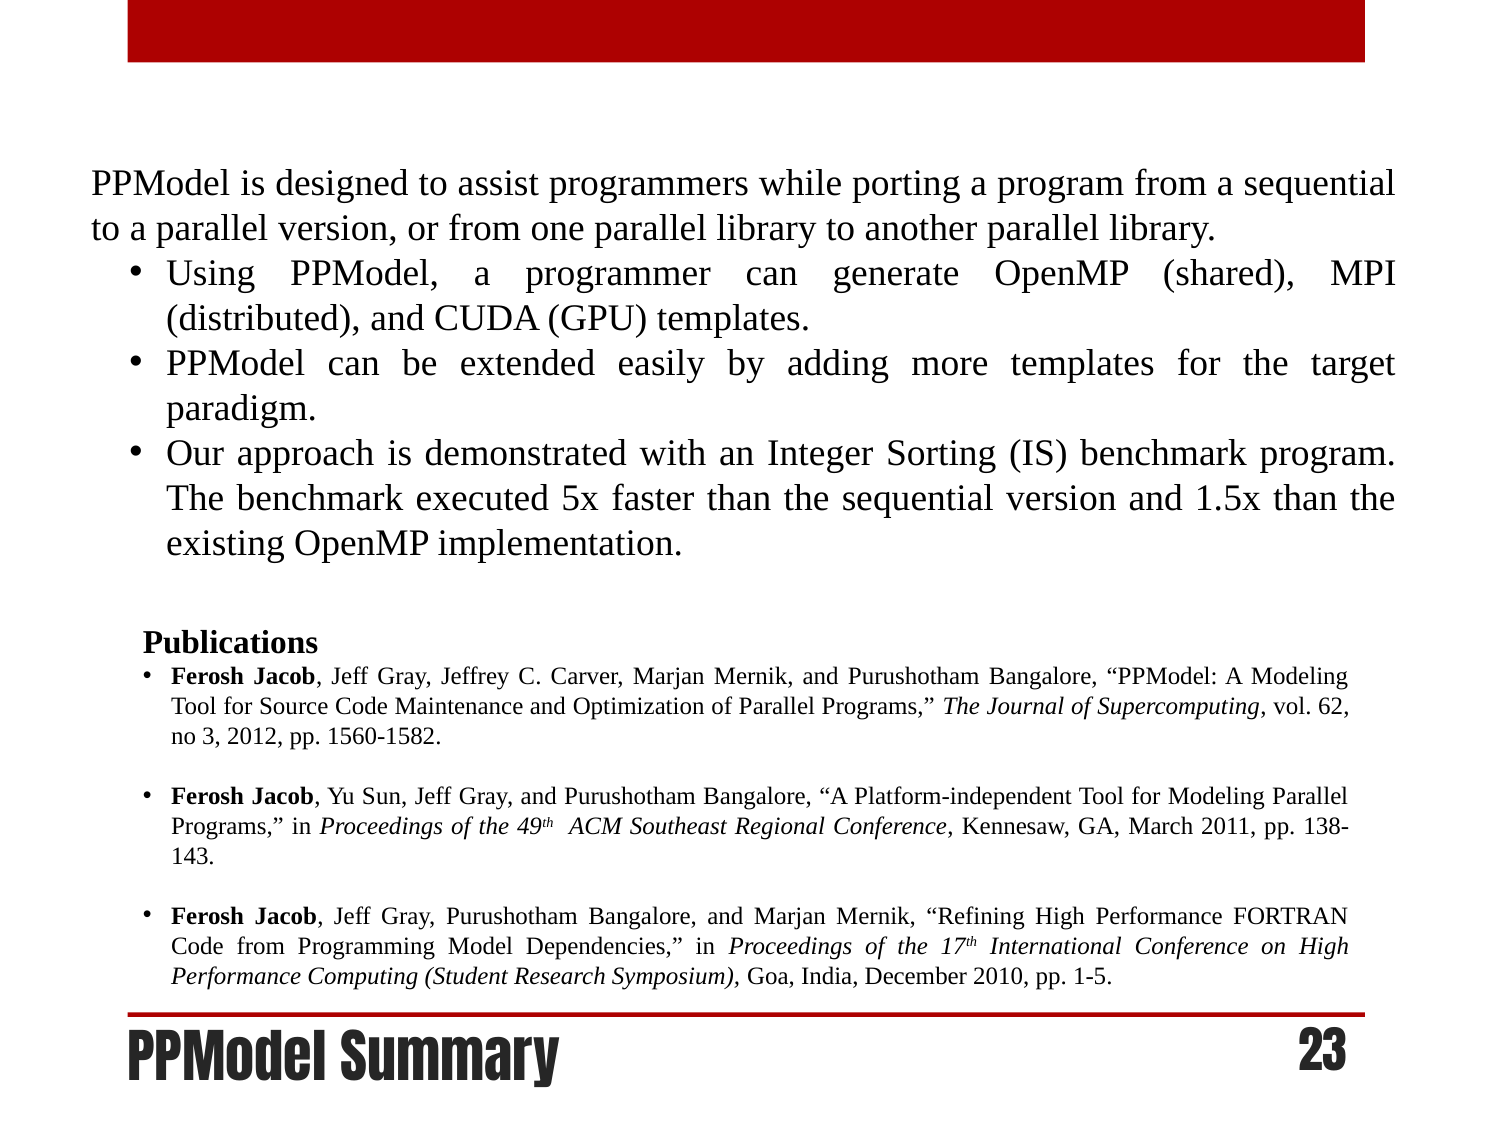

PPModel is designed to assist programmers while porting a program from a sequential to a parallel version, or from one parallel library to another parallel library.
Using PPModel, a programmer can generate OpenMP (shared), MPI (distributed), and CUDA (GPU) templates.
PPModel can be extended easily by adding more templates for the target paradigm.
Our approach is demonstrated with an Integer Sorting (IS) benchmark program. The benchmark executed 5x faster than the sequential version and 1.5x than the existing OpenMP implementation.
Publications
Ferosh Jacob, Jeff Gray, Jeffrey C. Carver, Marjan Mernik, and Purushotham Bangalore, “PPModel: A Modeling Tool for Source Code Maintenance and Optimization of Parallel Programs,” The Journal of Supercomputing, vol. 62, no 3, 2012, pp. 1560-1582.

Ferosh Jacob, Yu Sun, Jeff Gray, and Purushotham Bangalore, “A Platform-independent Tool for Modeling Parallel Programs,” in Proceedings of the 49th  ACM Southeast Regional Conference, Kennesaw, GA, March 2011, pp. 138-143.

Ferosh Jacob, Jeff Gray, Purushotham Bangalore, and Marjan Mernik, “Refining High Performance FORTRAN Code from Programming Model Dependencies,” in Proceedings of the 17th International Conference on High Performance Computing (Student Research Symposium), Goa, India, December 2010, pp. 1-5.
# PPModel Summary
23